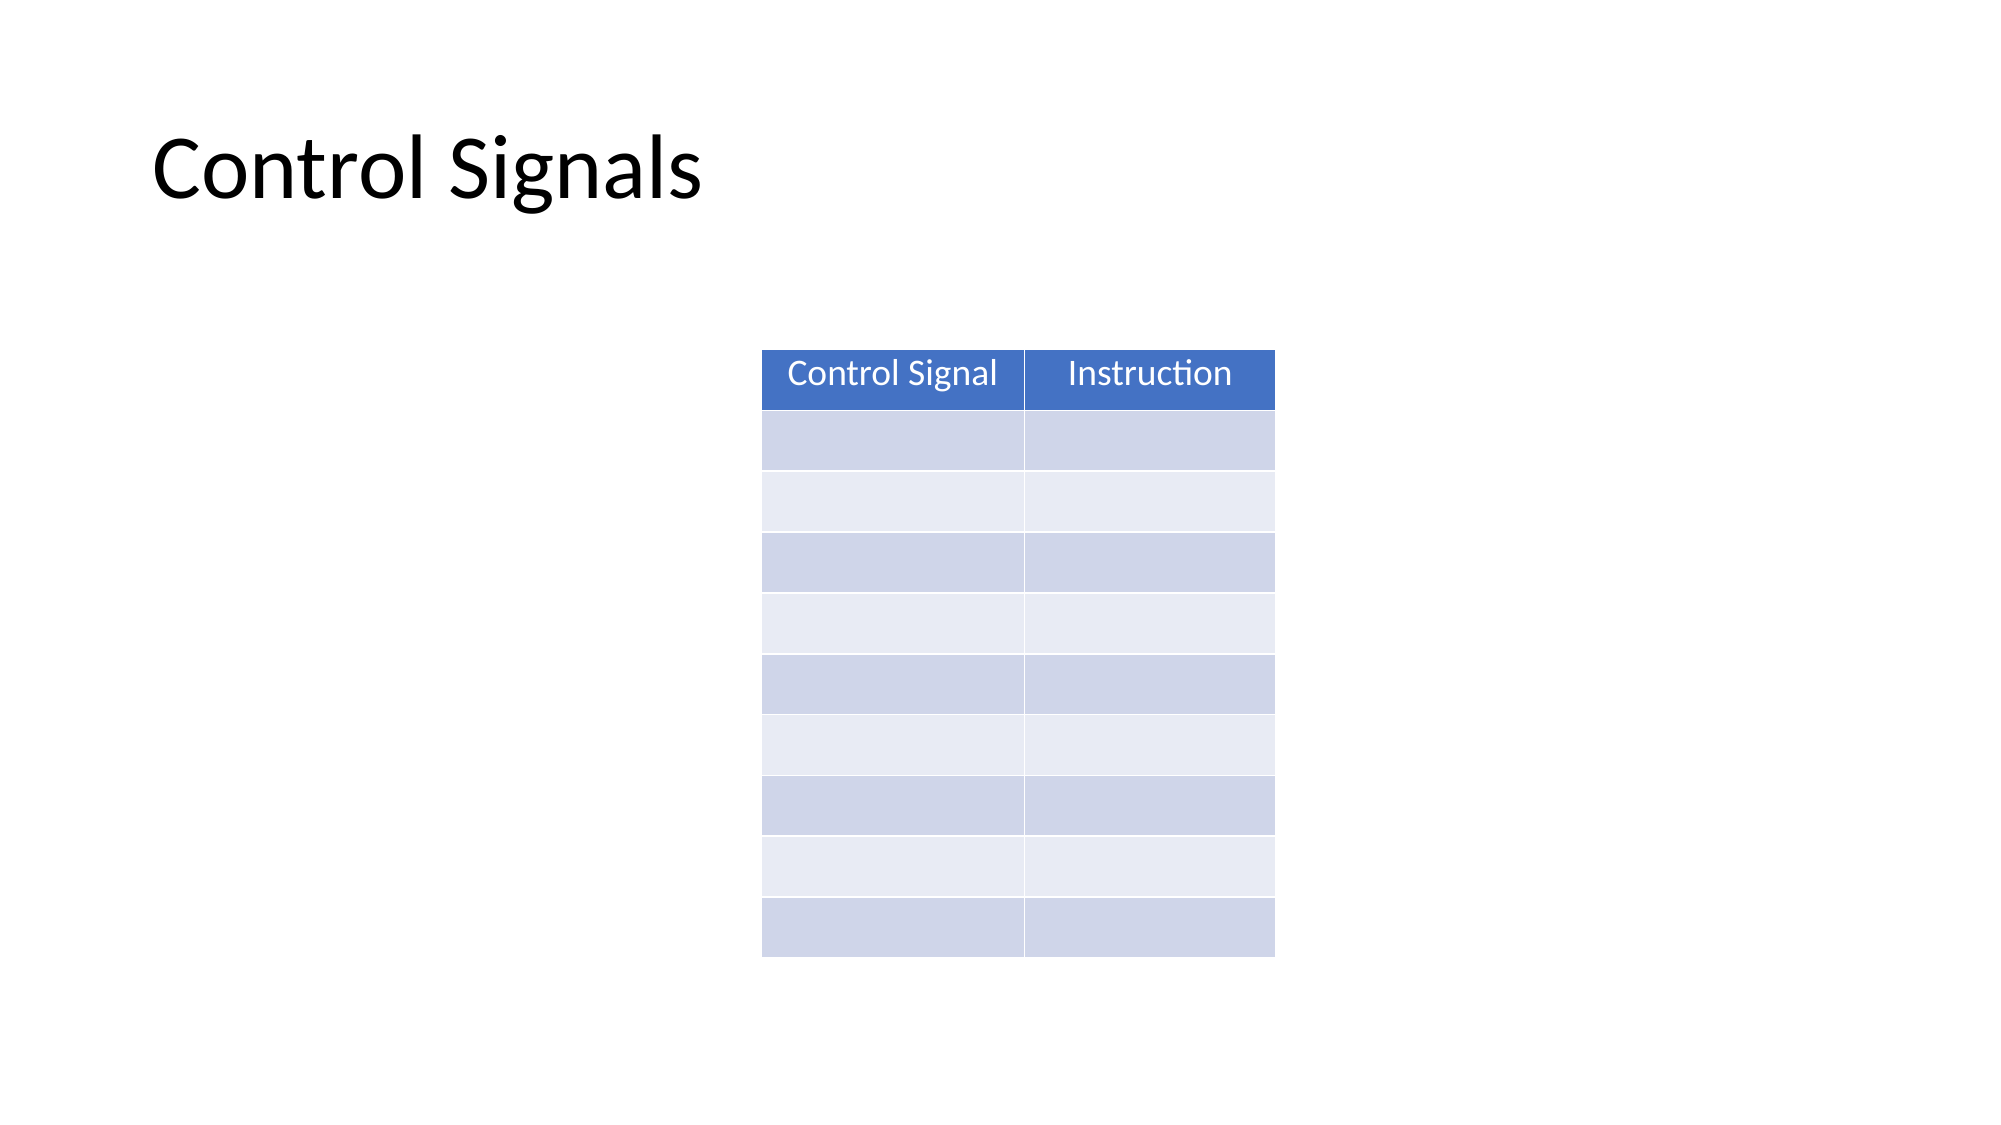

# Control Signals
| Control Signal | Instruction |
| --- | --- |
|  |  |
|  |  |
|  |  |
|  |  |
|  |  |
|  |  |
|  |  |
|  |  |
|  |  |